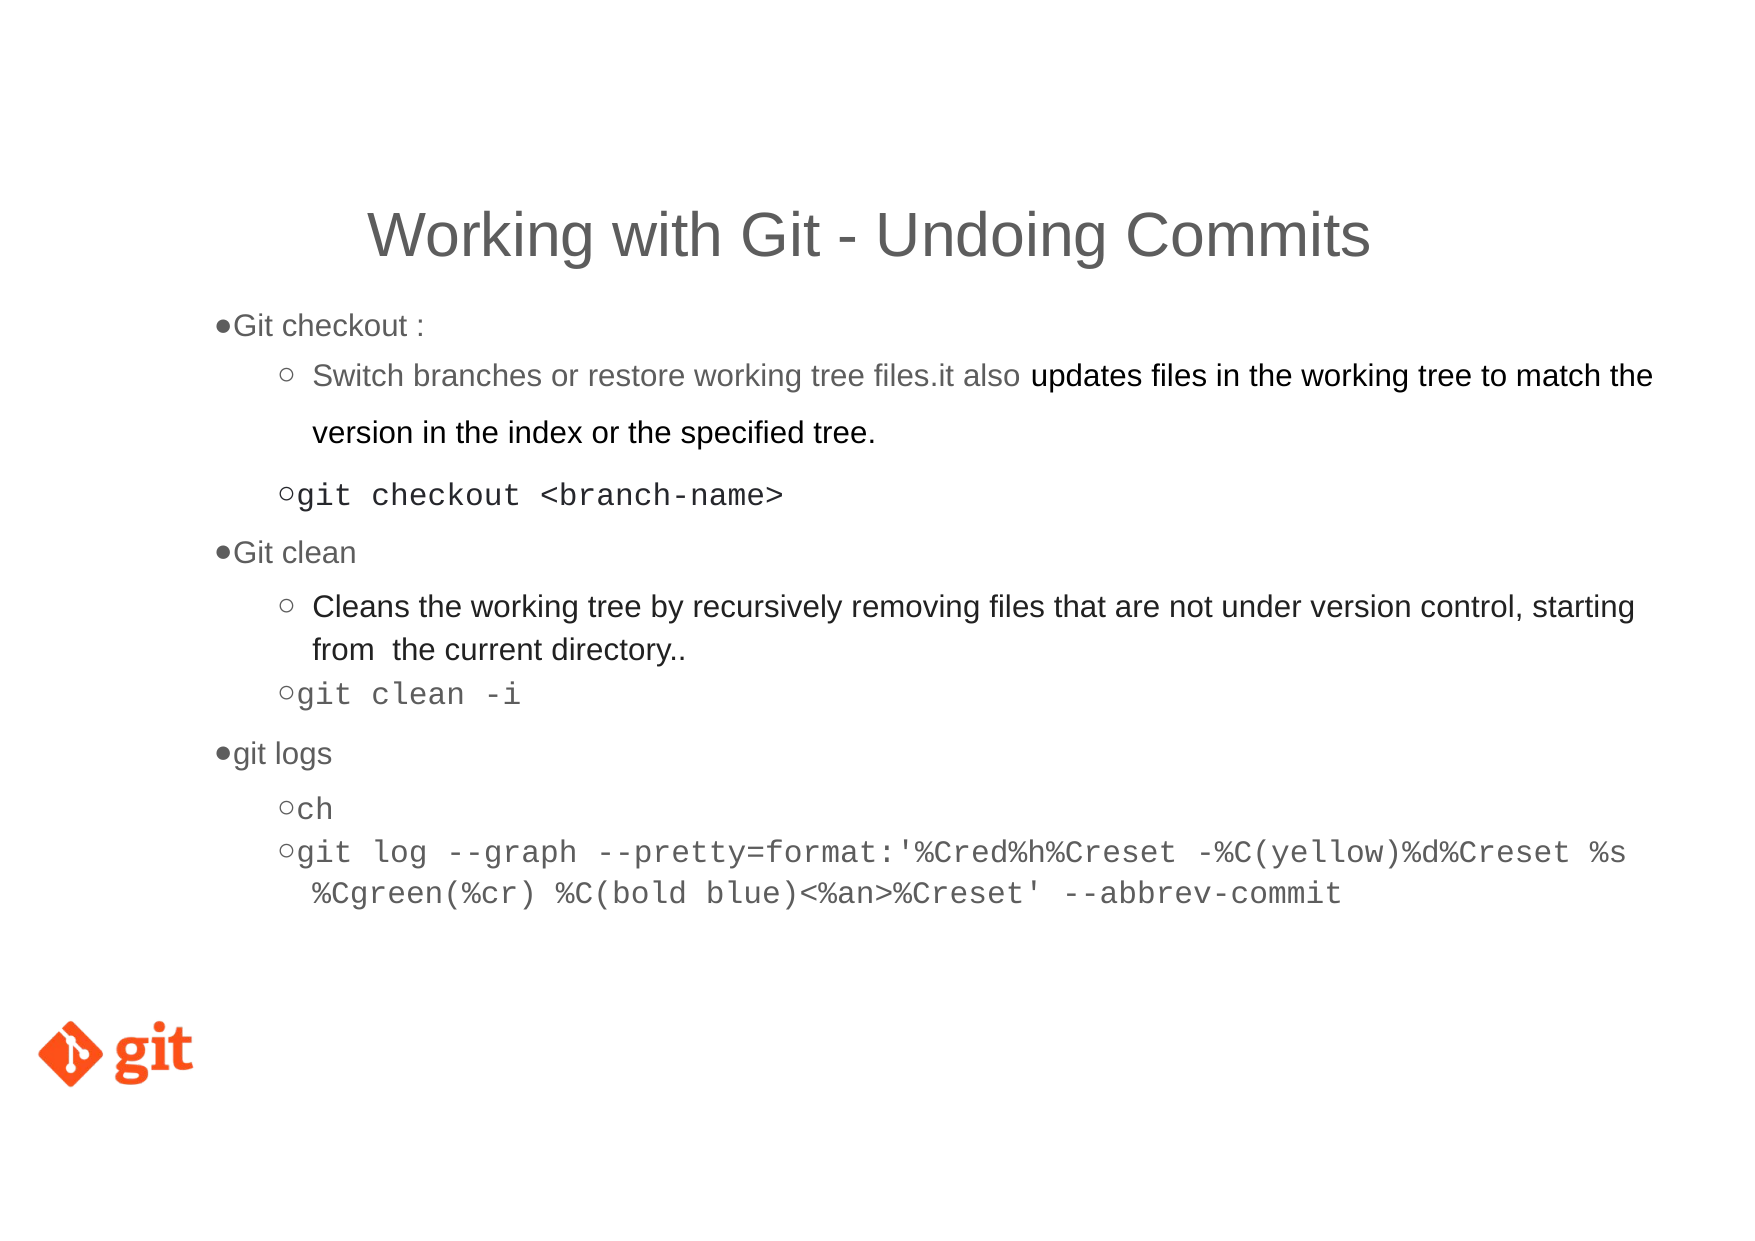

# Working with Git - Undoing Commits
Git checkout :
Switch branches or restore working tree ﬁles.it also updates ﬁles in the working tree to match the
version in the index or the speciﬁed tree.
git checkout <branch-name>
Git clean
Cleans the working tree by recursively removing ﬁles that are not under version control, starting from  the current directory..
git clean -i
git logs
ch
git log --graph --pretty=format:'%Cred%h%Creset -%C(yellow)%d%Creset %s
%Cgreen(%cr) %C(bold blue)<%an>%Creset' --abbrev-commit